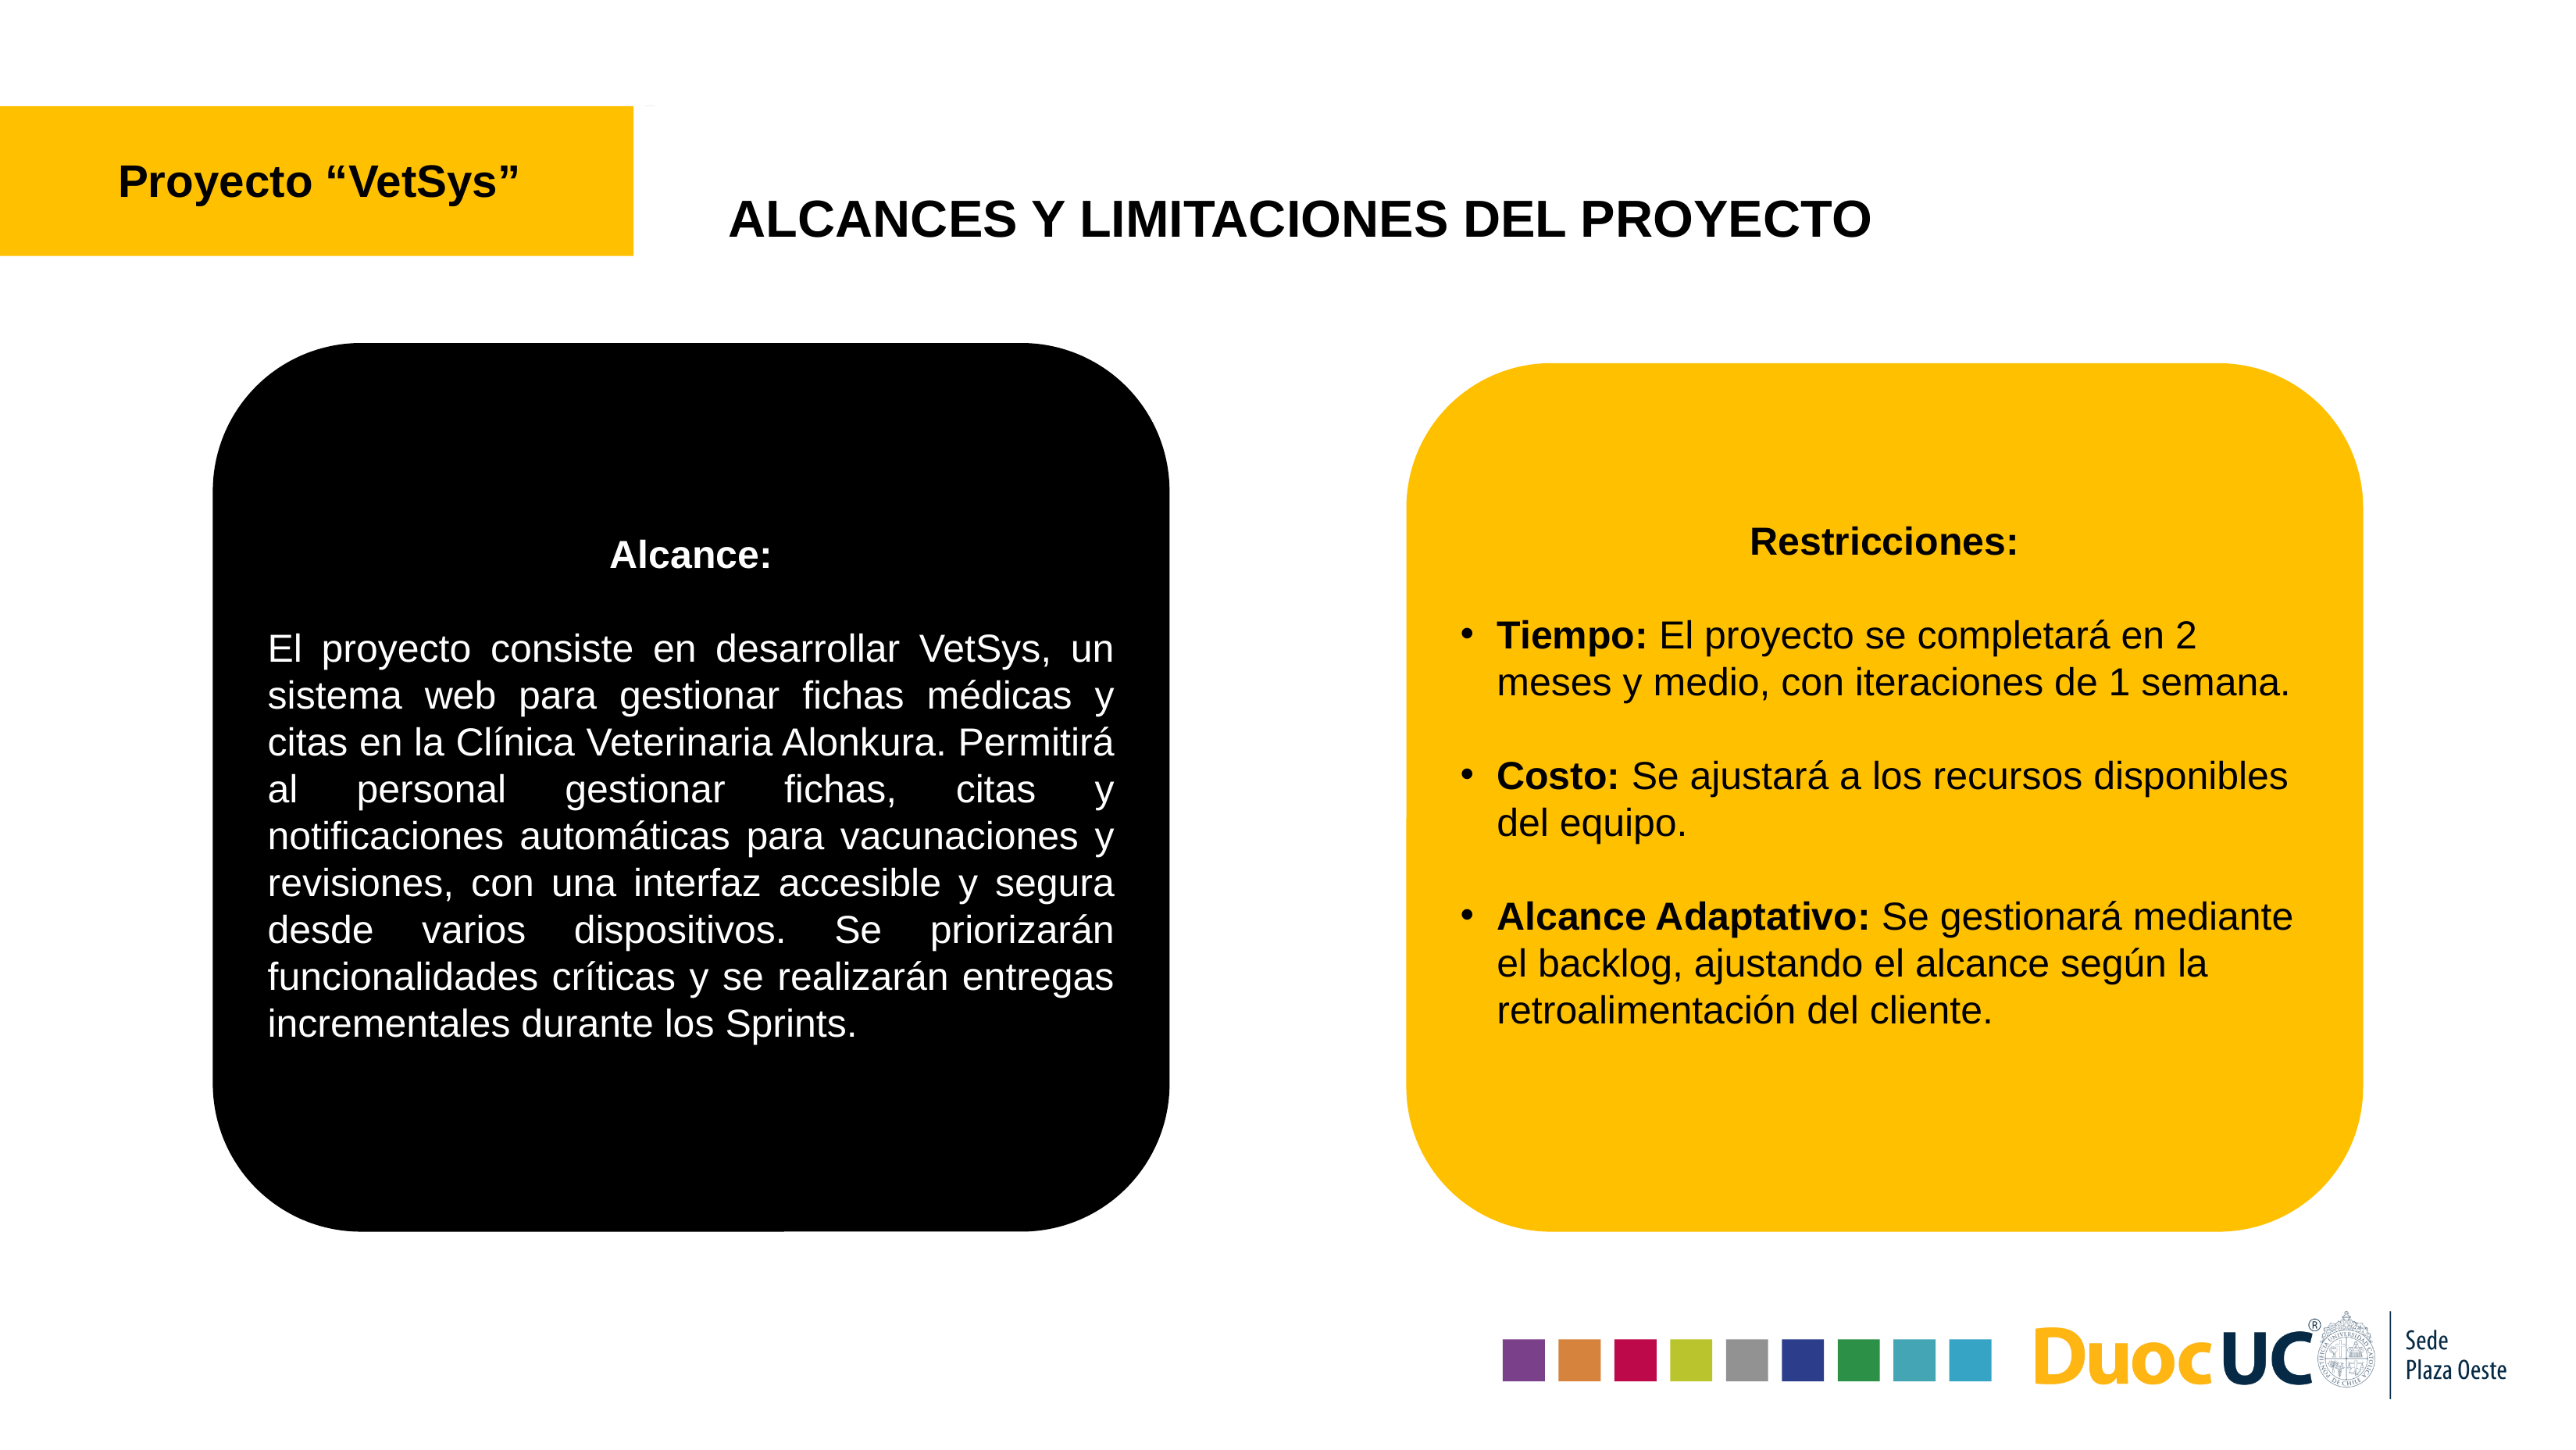

Proyecto “VetSys”
ALCANCES Y LIMITACIONES DEL PROYECTO
Alcance:
El proyecto consiste en desarrollar VetSys, un sistema web para gestionar fichas médicas y citas en la Clínica Veterinaria Alonkura. Permitirá al personal gestionar fichas, citas y notificaciones automáticas para vacunaciones y revisiones, con una interfaz accesible y segura desde varios dispositivos. Se priorizarán funcionalidades críticas y se realizarán entregas incrementales durante los Sprints.
Restricciones:

Tiempo: El proyecto se completará en 2 meses y medio, con iteraciones de 1 semana.

Costo: Se ajustará a los recursos disponibles del equipo.

Alcance Adaptativo: Se gestionará mediante el backlog, ajustando el alcance según la retroalimentación del cliente.